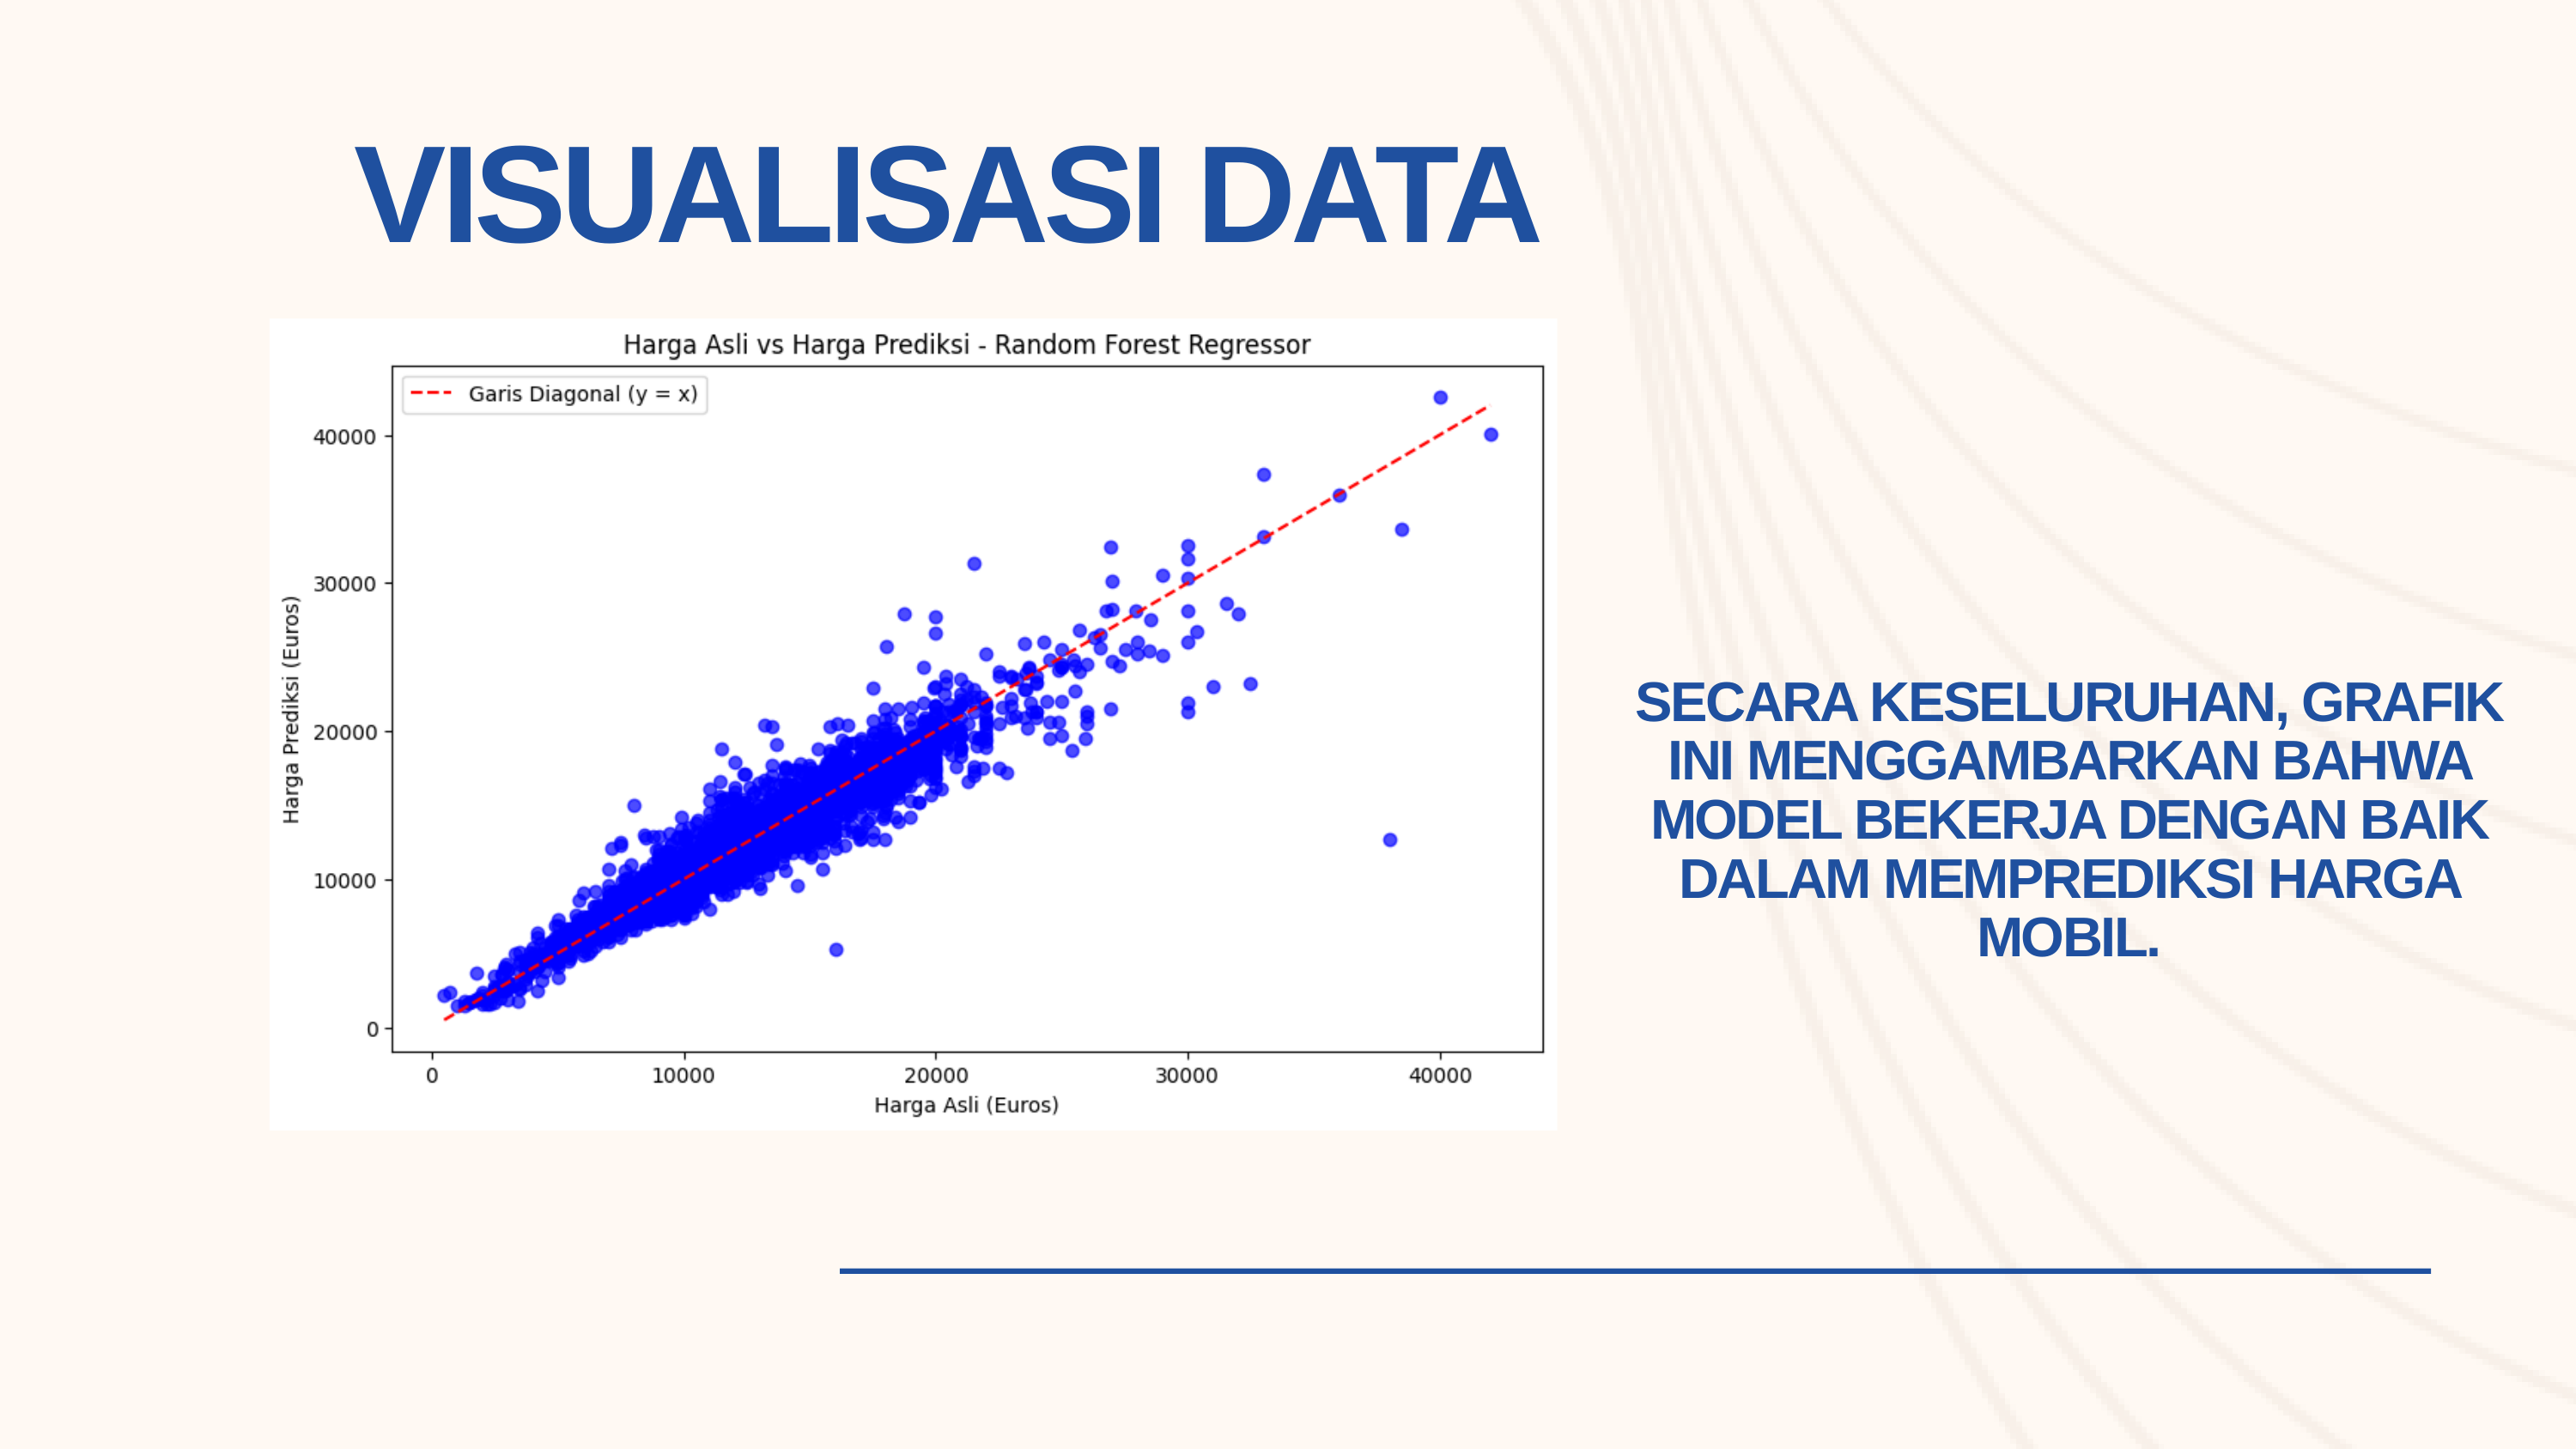

VISUALISASI DATA

SECARA KESELURUHAN, GRAFIK INI MENGGAMBARKAN BAHWA MODEL BEKERJA DENGAN BAIK DALAM MEMPREDIKSI HARGA MOBIL.